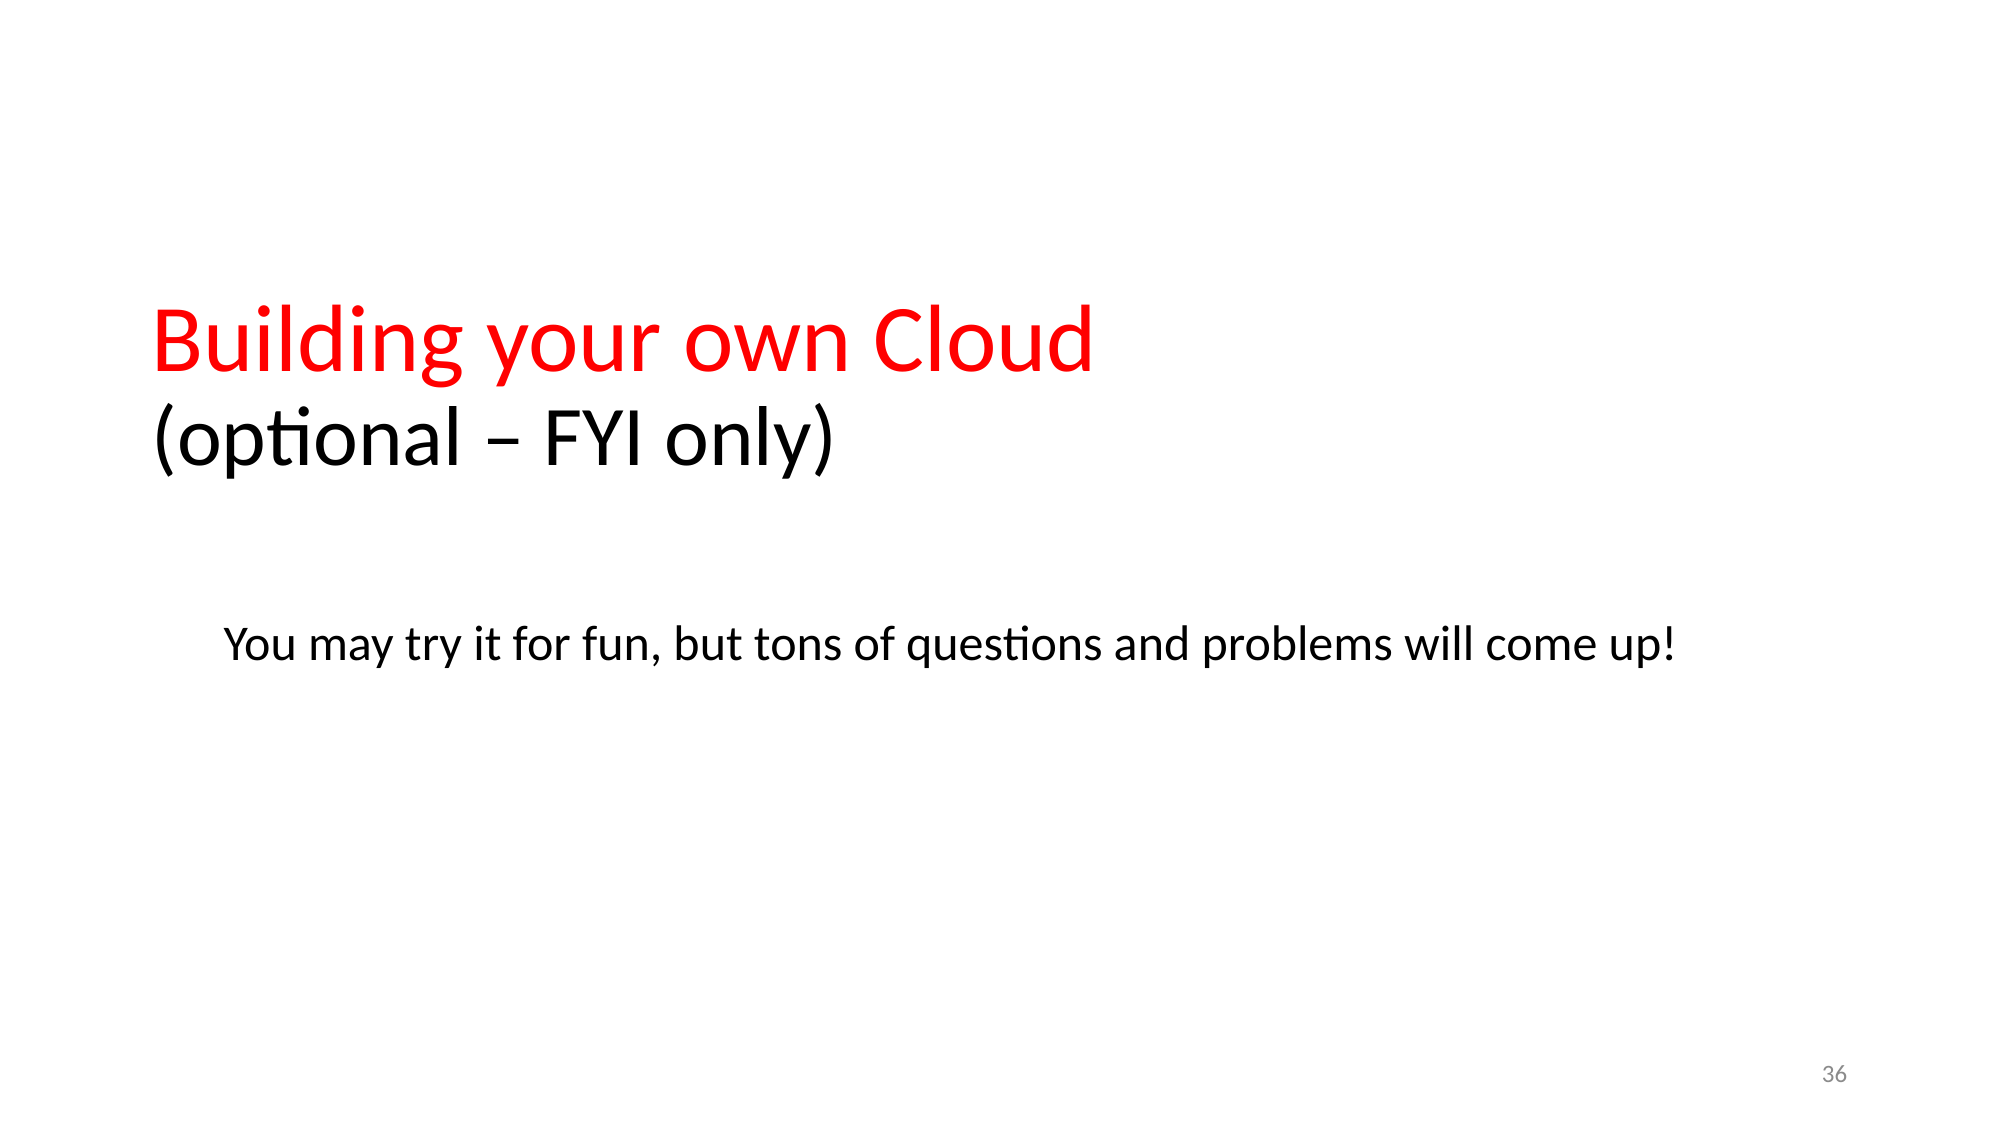

# Building your own Cloud (optional – FYI only)
You may try it for fun, but tons of questions and problems will come up!
36